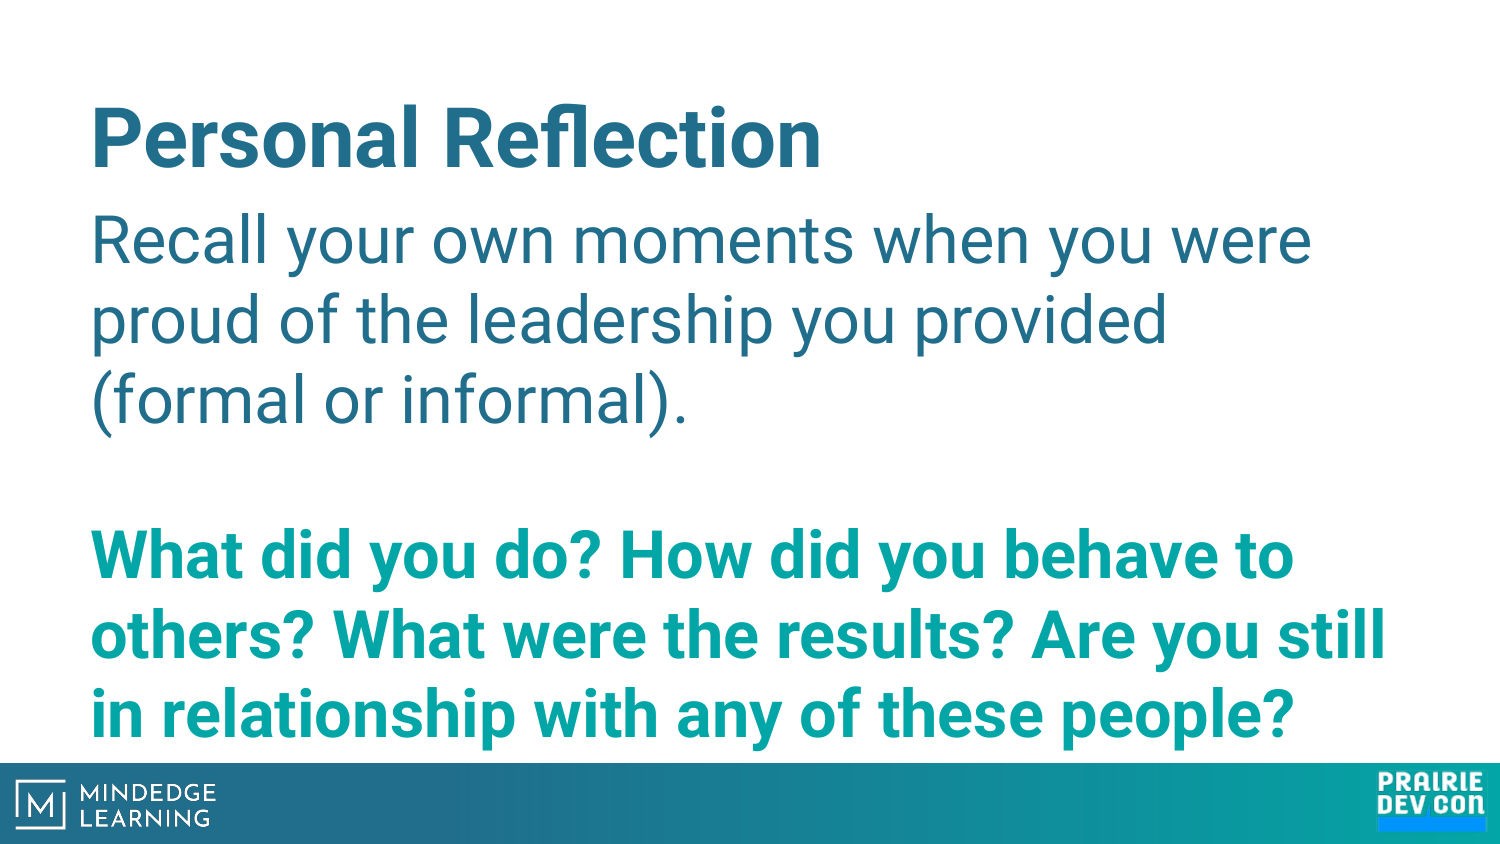

# Personal Reflection
Recall your own moments when you were proud of the leadership you provided  (formal or informal).

What did you do? How did you behave to others? What were the results? Are you still in relationship with any of these people?